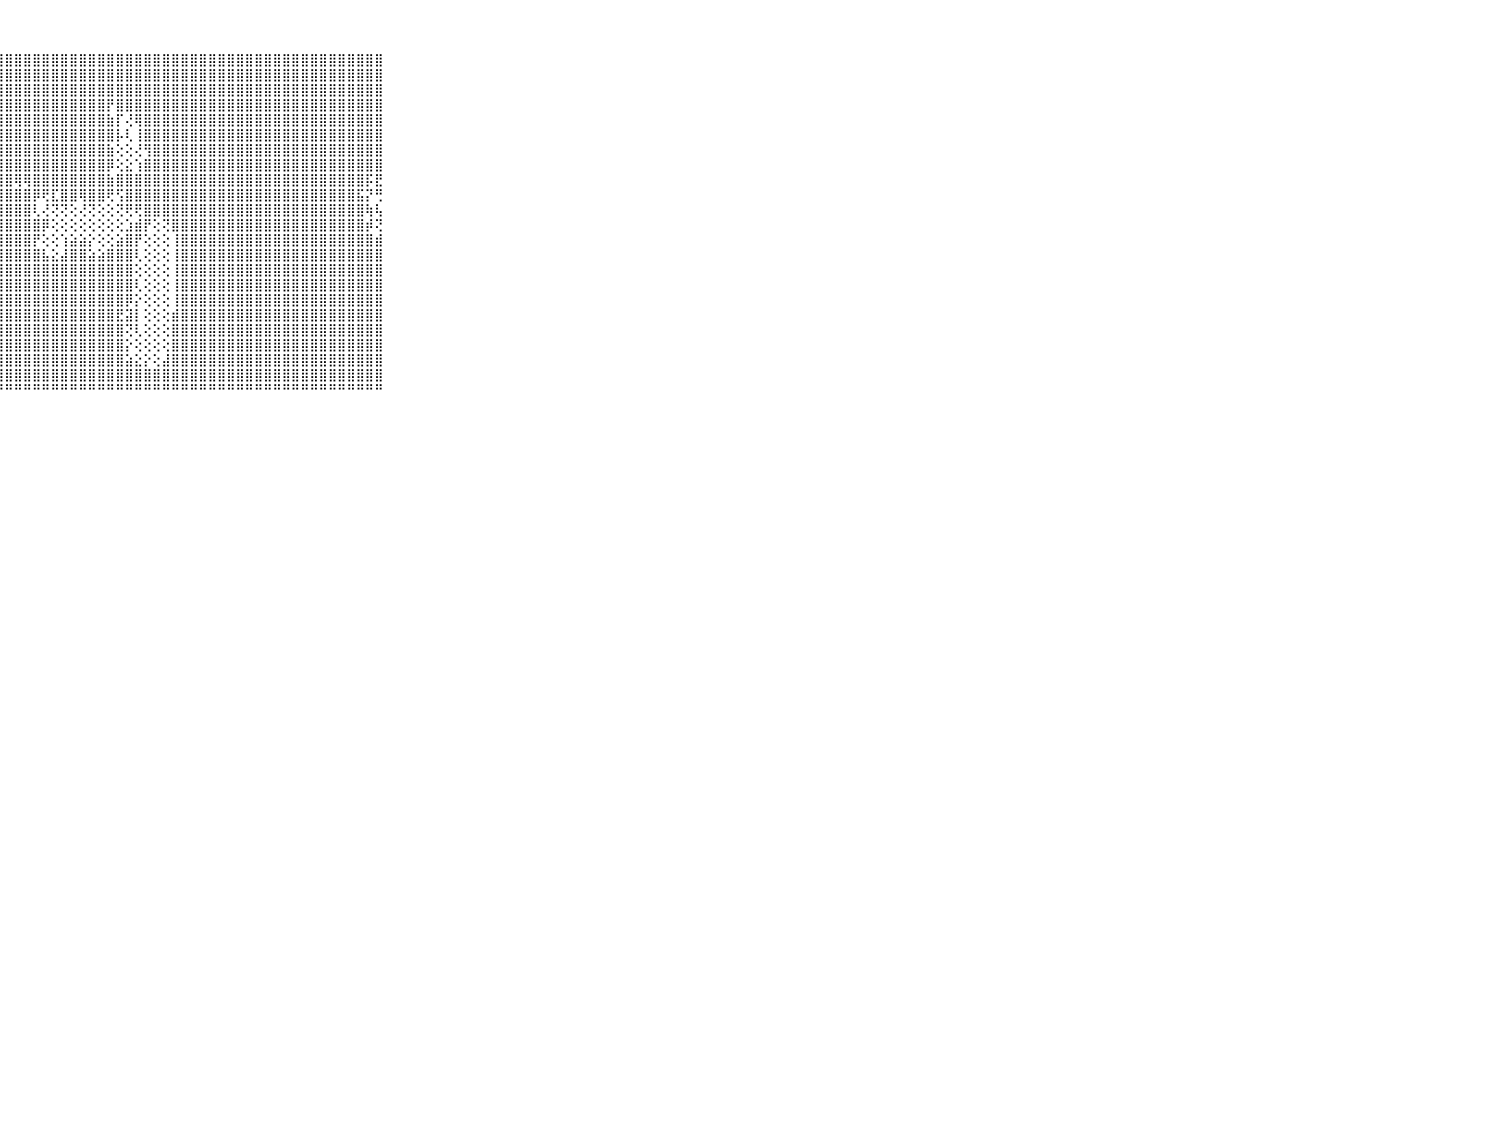

⠀⠀⠀⠀⠀⠀⠀⠀⠀⠀⠀⠀⢑⠀⢕⣿⣿⣿⣿⣿⣿⣿⣿⣿⣿⣿⣿⣿⣿⣿⣿⣿⣿⣿⣿⣿⣿⣿⣿⣿⣿⣿⣿⣿⣿⣿⣿⣿⣿⣿⣿⣿⣿⣿⣿⣿⣿⣿⣿⣿⣿⣿⣿⣿⣿⣿⣿⣿⣿⠀⠀⠀⠀⠀⠀⠀⠀⠀⠀⠀⠀
⠀⠀⠀⠀⠀⠀⠀⠀⠀⠀⠀⠀⠀⠀⢕⣿⣿⣿⣿⣿⣿⣿⣿⣿⣿⣿⣿⣿⣿⣿⣿⣿⣿⣿⣿⣿⣿⣿⣿⣿⣿⣿⣿⣿⣿⣿⣿⣿⣿⣿⣿⣿⣿⣿⣿⣿⣿⣿⣿⣿⣿⣿⣿⣿⣿⣿⣿⣿⣿⠀⠀⠀⠀⠀⠀⠀⠀⠀⠀⠀⠀
⠀⠀⠀⠀⠀⠀⠀⠀⠀⠀⠀⠀⠀⠀⢕⣿⣿⣿⣿⣿⣿⣿⣿⣿⣿⣿⣿⣿⣿⣿⣿⣿⣿⣿⣿⣿⣿⣿⣿⣿⣿⣿⣿⣿⣿⣿⣿⣿⣿⣿⣿⣿⣿⣿⣿⣿⣿⣿⣿⣿⣿⣿⣿⣿⣿⣿⣿⣿⣿⠀⠀⠀⠀⠀⠀⠀⠀⠀⠀⠀⠀
⠀⠀⠀⠀⠀⠀⠀⠀⠀⠀⠀⠀⠀⠀⢕⣿⣿⣿⣿⣿⣿⣿⣿⣿⣿⣿⣿⣿⣿⣿⣿⣿⣿⣿⣿⣿⣿⣿⣿⡟⣿⣿⣿⣿⣿⣿⣿⣿⣿⣿⣿⣿⣿⣿⣿⣿⣿⣿⣿⣿⣿⣿⣿⣿⣿⣿⣿⣿⣿⠀⠀⠀⠀⠀⠀⠀⠀⠀⠀⠀⠀
⠀⠀⠀⠀⠀⠀⠀⠀⠀⠀⠀⢀⢀⢐⢕⣿⣿⣿⣿⣿⣿⣿⣿⣿⣿⣿⣿⣿⣿⣿⣿⣿⣿⣿⣿⣿⣿⣿⣿⣷⡏⢜⢿⣿⣿⣿⣿⣿⣿⣿⣿⣿⣿⣿⣿⣿⣿⣿⣿⣿⣿⣿⣿⣿⣿⣿⣿⣿⣿⠀⠀⠀⠀⠀⠀⠀⠀⠀⠀⠀⠀
⠀⠀⠀⠀⠀⠀⠀⠀⠀⠀⠀⢕⢕⠀⢕⣿⣿⣿⣿⣿⣿⣿⣿⣿⣿⣿⣿⣿⣿⣿⣿⣿⣿⣿⣿⣿⣿⣿⣿⣿⡧⢇⢸⣿⣿⣿⣿⣿⣿⣿⣿⣿⣿⣿⣿⣿⣿⣿⣿⣿⣿⣿⣿⣿⣿⣿⣿⣿⣿⠀⠀⠀⠀⠀⠀⠀⠀⠀⠀⠀⠀
⠀⠀⠀⠀⠀⠀⠀⠀⠀⠀⠀⢕⢕⠀⢕⣿⣿⣿⣿⣿⣿⣿⣿⣿⣿⣿⣿⣿⣿⣿⣿⣿⣿⣿⣿⣿⣿⣿⣿⣷⢕⢕⢜⢻⣿⣿⣿⣿⣿⣿⣿⣿⣿⣿⣿⣿⣿⣿⣿⣿⣿⣿⣿⣿⣿⣿⣿⣿⣿⠀⠀⠀⠀⠀⠀⠀⠀⠀⠀⠀⠀
⠀⠀⠀⠀⠀⠀⠀⠀⠀⠀⠀⢕⢕⠀⢕⣿⣿⣿⣿⣿⣿⣿⣿⣿⣿⣿⣿⣿⣿⣿⣿⣿⣿⣿⣿⣿⣿⣿⣿⡿⢕⣕⢱⣿⣿⣿⣿⣿⣿⣿⣿⣿⣿⣿⣿⣿⣿⣿⣿⣿⣿⣿⣿⣿⣿⣿⣿⣿⣿⠀⠀⠀⠀⠀⠀⠀⠀⠀⠀⠀⠀
⠀⠀⠀⠀⠀⠀⠀⠀⠀⠀⠀⢕⢕⠀⢕⣿⣿⣿⣿⣿⣿⣿⣿⣿⣿⣿⣿⣿⣿⢿⢿⣿⣿⣿⣿⣿⣿⣿⣿⣷⣿⣿⣿⣿⣿⣿⣿⣿⣿⣿⣿⣿⣿⣿⣿⣿⣿⣿⣿⣿⣿⣿⣿⣿⣿⣿⣿⡯⣟⠀⠀⠀⠀⠀⠀⠀⠀⠀⠀⠀⠀
⠀⠀⠀⠀⠀⠀⠀⠀⠀⠀⠀⢕⢕⠀⠕⣿⣿⣿⣿⣿⣿⣿⣿⣿⣿⣿⣿⣿⣿⣿⣿⡿⢟⣏⣿⣿⢿⣿⣿⢟⢫⣿⣿⣿⣿⣿⣿⣿⣿⣿⣿⣿⣿⣿⣿⣿⣿⣿⣿⣿⣿⣿⣿⣿⣿⣿⣯⡝⢛⠀⠀⠀⠀⠀⠀⠀⠀⠀⠀⠀⠀
⠀⠀⠀⠀⠀⠀⠀⠀⠀⠀⠀⢕⢕⠀⢅⣽⣿⣿⣿⣿⣿⣿⣿⣿⣿⣿⣿⣿⣿⣿⣿⢇⢜⢝⢝⢕⢜⢝⢕⢕⢝⢟⢟⣿⣿⣿⣿⣿⣿⣿⣿⣿⣿⣿⣿⣿⣿⣿⣿⣿⣿⣿⣿⣿⣿⣿⣿⢷⢧⠀⠀⠀⠀⠀⠀⠀⠀⠀⠀⠀⠀
⠀⠀⠀⠀⠀⠀⠀⠀⠀⠀⠀⢕⢕⠀⢑⣻⣿⣿⣿⣿⣿⣿⣿⣿⡟⢕⢕⣿⣿⣿⣿⣿⡿⢕⢕⢕⢕⢕⢕⢕⢕⣱⣾⡟⢕⢝⣿⣿⣿⣿⣿⣿⣿⣿⣿⣿⣿⣿⣿⣿⣿⣿⣿⣿⣿⣿⣿⡾⢝⠀⠀⠀⠀⠀⠀⠀⠀⠀⠀⠀⠀
⠀⠀⠀⠀⠀⠀⠀⠀⠀⠀⠀⢕⢕⠄⢕⣾⣿⣿⣿⣿⣿⣿⢿⢏⢕⢕⣼⣿⣿⣿⣿⡟⢕⢕⢱⣵⣵⡕⢕⢕⣵⣿⡟⢕⢕⢕⢸⣿⣿⣿⣿⣿⣿⣿⣿⣿⣿⣿⣿⣿⣿⣿⣿⣿⣿⣿⣿⣿⣾⠀⠀⠀⠀⠀⠀⠀⠀⠀⠀⠀⠀
⠀⠀⠀⠀⠀⠀⠀⠀⠀⠀⠀⢕⢕⢄⢕⣿⣿⣿⣿⣿⢟⢕⢕⣵⣷⣿⣿⣿⣿⣿⣿⣿⣧⣕⣼⣿⣿⣵⣵⣿⣿⣿⢇⢕⢕⢕⢸⣿⣿⣿⣿⣿⣿⣿⣿⣿⣿⣿⣿⣿⣿⣿⣿⣿⣿⣿⣿⣿⣿⠀⠀⠀⠀⠀⠀⠀⠀⠀⠀⠀⠀
⠀⠀⠀⠀⠀⠀⠀⠀⠀⠀⠀⢕⢱⢕⢱⣿⣿⢿⢟⢕⣱⣷⣿⣿⣿⣿⣿⣿⣿⣿⣿⣿⣿⣿⣿⣿⣿⣿⣿⣿⣿⣿⢕⢕⢕⢕⢸⣿⣿⣿⣿⣿⣿⣿⣿⣿⣿⣿⣿⣿⣿⣿⣿⣿⣿⣿⣿⣿⣿⠀⠀⠀⠀⠀⠀⠀⠀⠀⠀⠀⠀
⠀⠀⠀⠀⠀⠀⠀⠀⠀⠀⠀⢕⢕⢕⢸⡏⢕⣱⣷⣿⣿⣿⣿⣿⣿⣿⣿⣿⣿⣿⣿⣿⣿⣿⣿⣿⣿⣿⣿⣿⣿⣿⢇⢕⢕⢕⢸⣿⣿⣿⣿⣿⣿⣿⣿⣿⣿⣿⣿⣿⣿⣿⣿⣿⣿⣿⣿⣿⣿⠀⠀⠀⠀⠀⠀⠀⠀⠀⠀⠀⠀
⠀⠀⠀⠀⠀⠀⠀⠀⠀⠀⠀⢕⢱⠄⢕⣿⣿⣿⣿⣿⣿⣿⣿⣿⣿⣿⣿⣿⣿⣿⣿⣿⣿⣿⣿⣿⣿⣿⣿⣿⣿⡿⡕⢕⢕⢕⢸⣿⣿⣿⣿⣿⣿⣿⣿⣿⣿⣿⣿⣿⣿⣿⣿⣿⣿⣿⣿⣿⣿⠀⠀⠀⠀⠀⠀⠀⠀⠀⠀⠀⠀
⠀⠀⠀⠀⠀⠀⠀⠀⠀⠀⠀⢕⢕⢁⢕⣿⣿⣿⣿⣿⣿⣿⣿⣿⣿⣿⣿⣿⣿⣿⣿⣿⣿⣿⣿⣿⣿⣿⣿⣿⣟⣽⡇⢕⢕⢕⣾⣿⣿⣿⣿⣿⣿⣿⣿⣿⣿⣿⣿⣿⣿⣿⣿⣿⣿⣿⣿⣿⣿⠀⠀⠀⠀⠀⠀⠀⠀⠀⠀⠀⠀
⠀⠀⠀⠀⠀⠀⠀⠀⠀⠀⠀⢕⢕⠀⢕⣿⣿⣿⣿⣿⣿⣿⣿⣿⣿⣿⣿⣿⣿⣿⣿⣿⣿⣿⣿⣿⣿⣿⣿⣿⣿⢝⢇⢕⢕⢕⣿⣿⣿⣿⣿⣿⣿⣿⣿⣿⣿⣿⣿⣿⣿⣿⣿⣿⣿⣿⣿⣿⣿⠀⠀⠀⠀⠀⠀⠀⠀⠀⠀⠀⠀
⠀⠀⠀⠀⠀⠀⠀⠀⠀⠀⠀⢕⢕⢕⢕⣿⣿⣿⣿⣿⣿⣿⣿⣿⣿⣿⣿⣿⣿⣿⣿⣿⣿⣿⣿⣿⣿⣿⣿⣿⣿⡕⢕⢕⢕⢕⣿⣿⣿⣿⣿⣿⣿⣿⣿⣿⣿⣿⣿⣿⣿⣿⣿⣿⣿⣿⣿⣿⣿⠀⠀⠀⠀⠀⠀⠀⠀⠀⠀⠀⠀
⠀⠀⠀⠀⠀⠀⠀⠀⠀⠀⠀⢕⢕⢕⢕⣿⣿⣿⣿⣿⣿⣿⣿⣿⣿⣿⣿⣿⣿⣿⣿⣿⣿⣿⣿⣿⣿⣿⣿⣿⣿⣵⣕⡕⢕⣼⣿⣿⣿⣿⣿⣿⣿⣿⣿⣿⣿⣿⣿⣿⣿⣿⣿⣿⣿⣿⣿⣿⣿⠀⠀⠀⠀⠀⠀⠀⠀⠀⠀⠀⠀
⠀⠀⠀⠀⠀⠀⠀⠀⠀⠀⠀⢕⢕⢕⢕⣿⣿⣿⣿⣿⣿⣿⣿⣿⣿⣿⣿⣿⣿⣿⣿⣿⣿⣿⣿⣿⣿⣿⣿⣿⣿⣿⣿⣿⣿⣿⣿⣿⣿⣿⣿⣿⣿⣿⣿⣿⣿⣿⣿⣿⣿⣿⣿⣿⣿⣿⣿⣿⣿⠀⠀⠀⠀⠀⠀⠀⠀⠀⠀⠀⠀
⠀⠀⠀⠀⠀⠀⠀⠀⠀⠀⠀⠑⠑⠁⠘⠛⠛⠛⠛⠛⠛⠛⠛⠛⠛⠛⠛⠛⠛⠛⠛⠛⠛⠛⠛⠛⠛⠛⠛⠛⠛⠛⠛⠛⠛⠛⠛⠛⠛⠛⠛⠛⠛⠛⠛⠛⠛⠛⠛⠛⠛⠛⠛⠛⠛⠛⠛⠛⠛⠀⠀⠀⠀⠀⠀⠀⠀⠀⠀⠀⠀